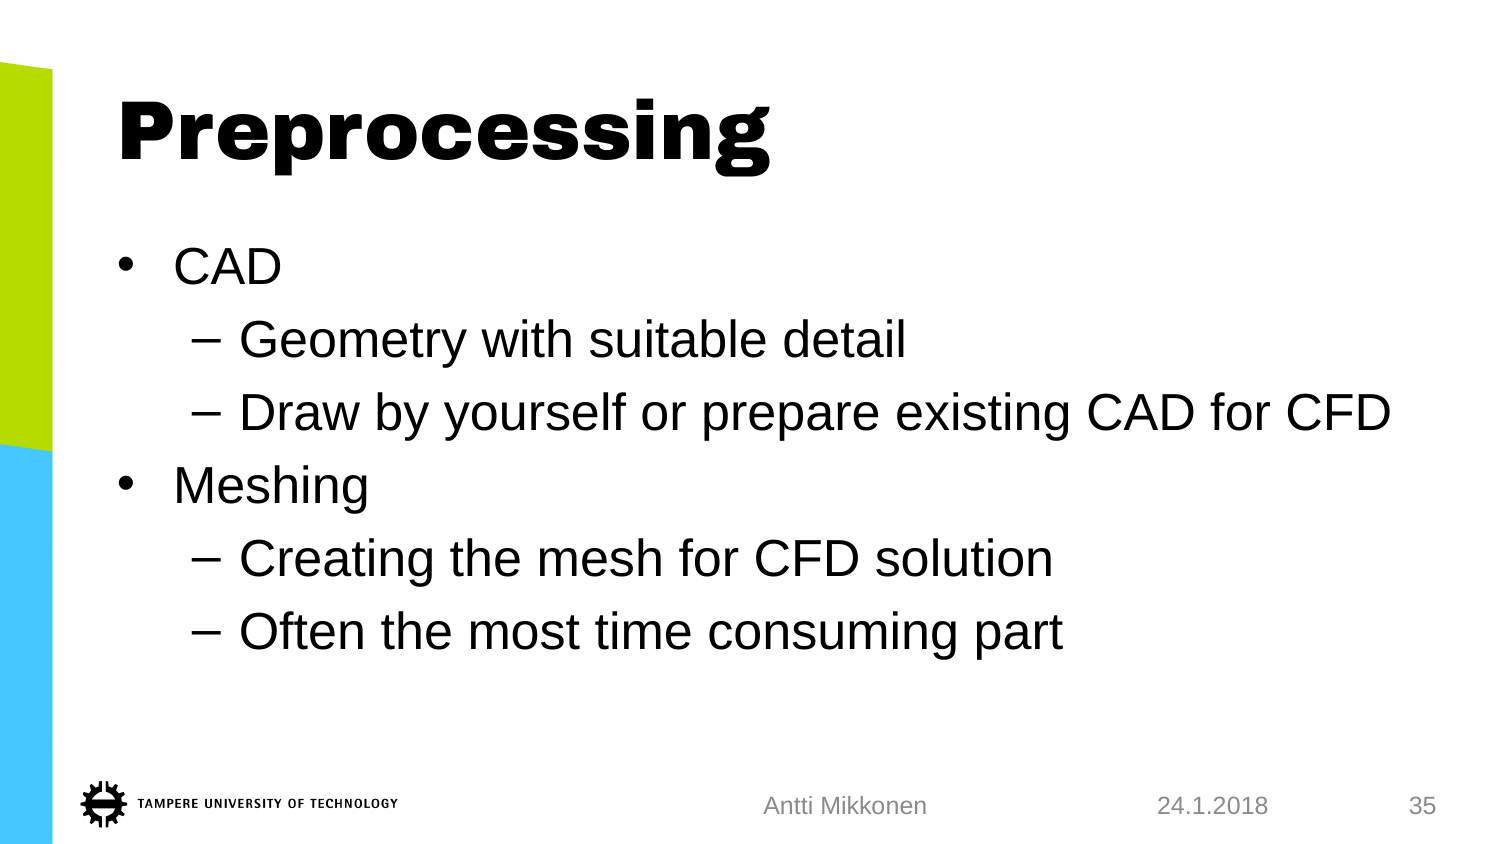

# Preprocessing
CAD
Geometry with suitable detail
Draw by yourself or prepare existing CAD for CFD
Meshing
Creating the mesh for CFD solution
Often the most time consuming part

Antti Mikkonen
24.1.2018
35